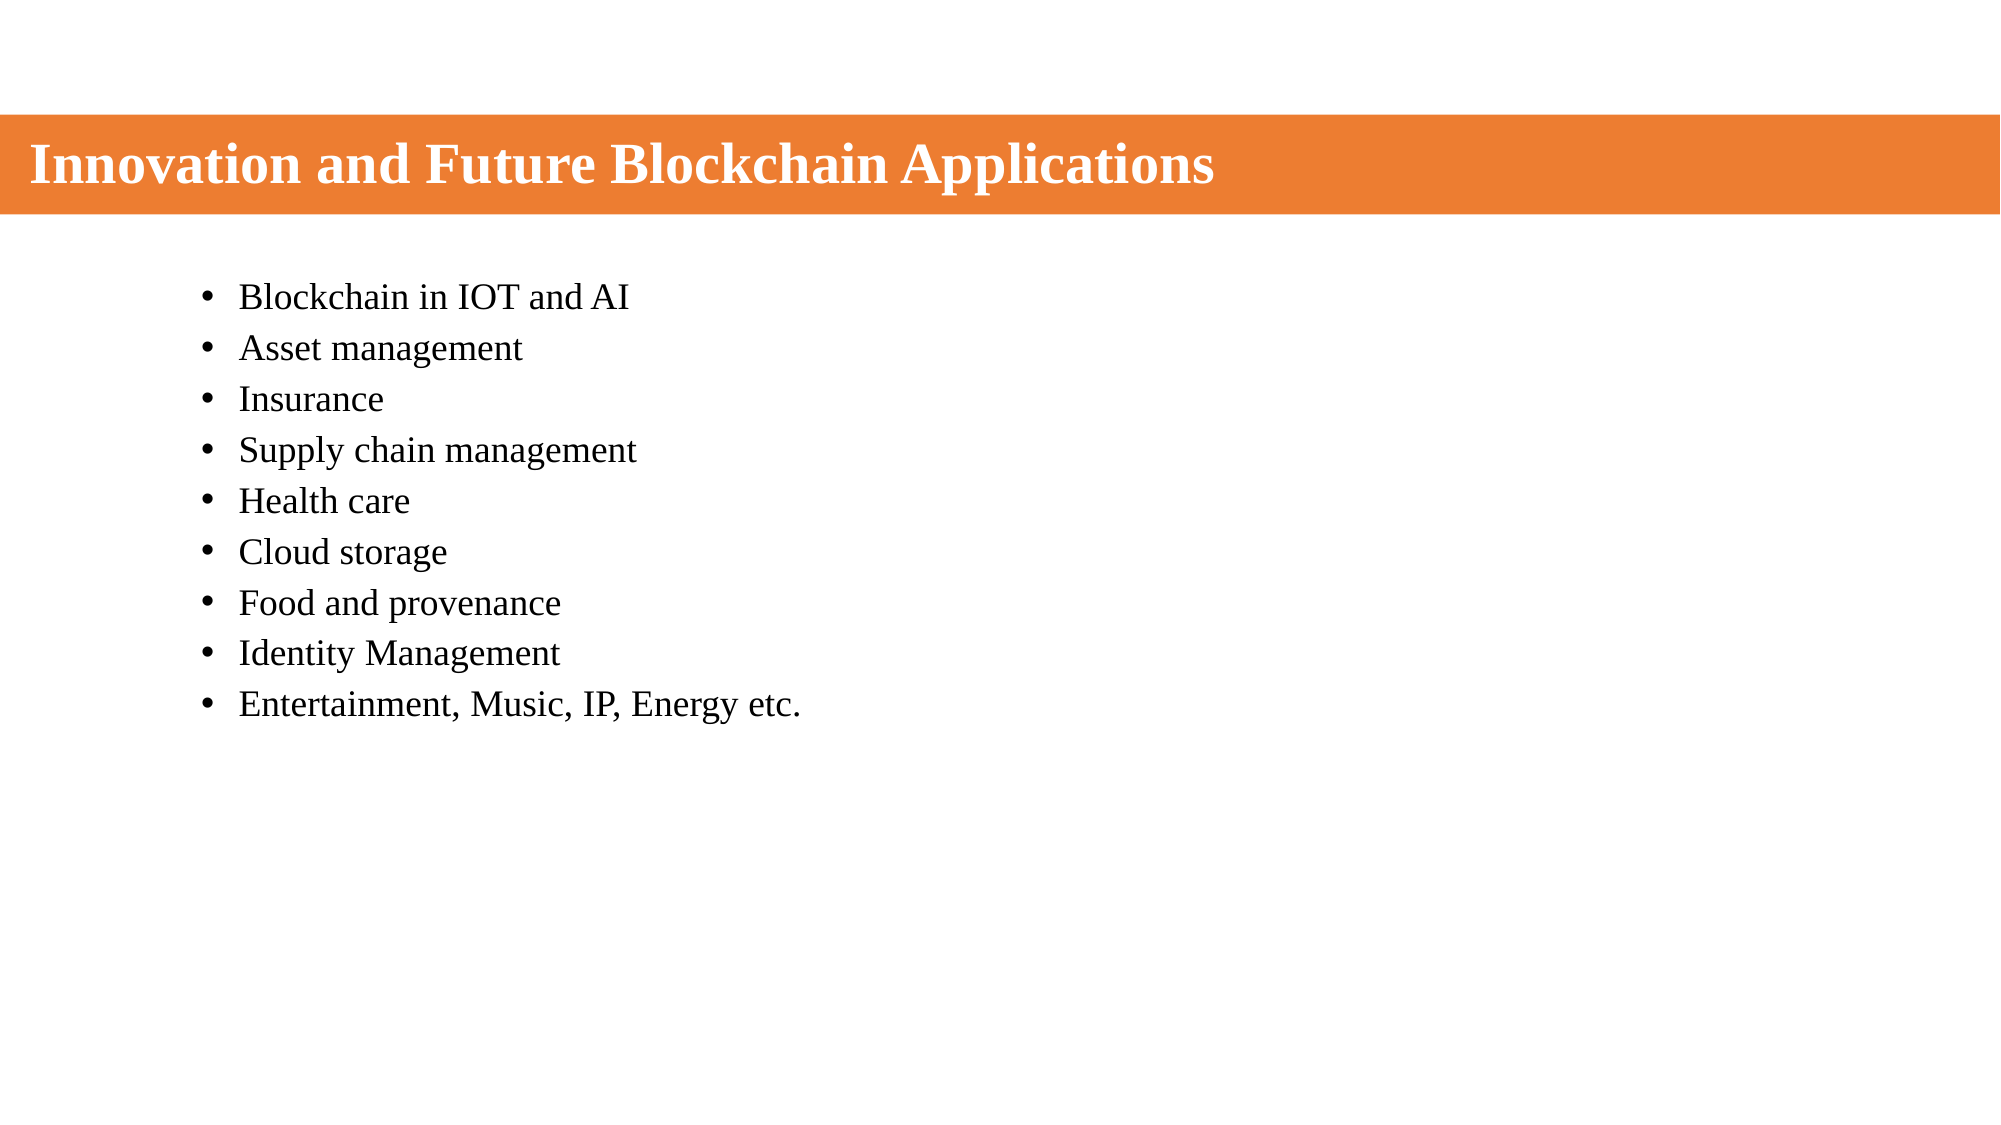

# Innovation and Future Blockchain Applications

Blockchain in IOT and AI
Asset management
Insurance
Supply chain management
Health care
Cloud storage
Food and provenance
Identity Management
Entertainment, Music, IP, Energy etc.